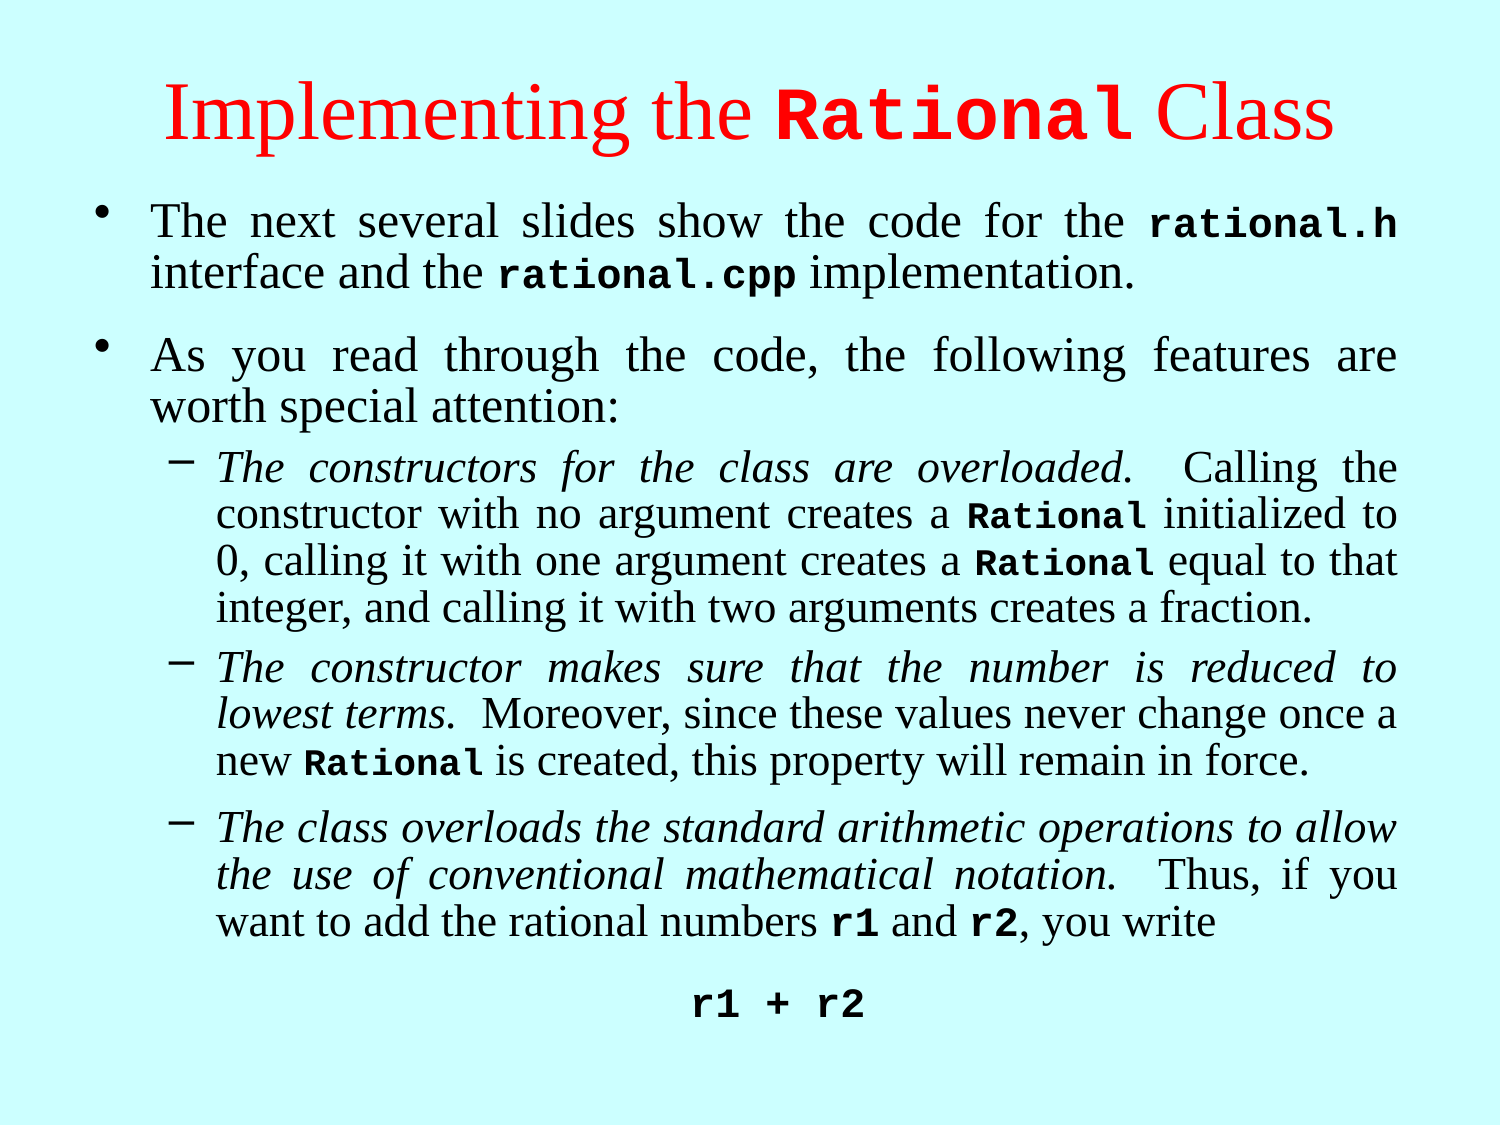

# Implementing the Rational Class
The next several slides show the code for the rational.h interface and the rational.cpp implementation.
As you read through the code, the following features are worth special attention:
The constructors for the class are overloaded.  Calling the constructor with no argument creates a Rational initialized to 0, calling it with one argument creates a Rational equal to that integer, and calling it with two arguments creates a fraction.
The constructor makes sure that the number is reduced to lowest terms.  Moreover, since these values never change once a new Rational is created, this property will remain in force.
The class overloads the standard arithmetic operations to allow the use of conventional mathematical notation.  Thus, if you want to add the rational numbers r1 and r2, you write
r1 + r2